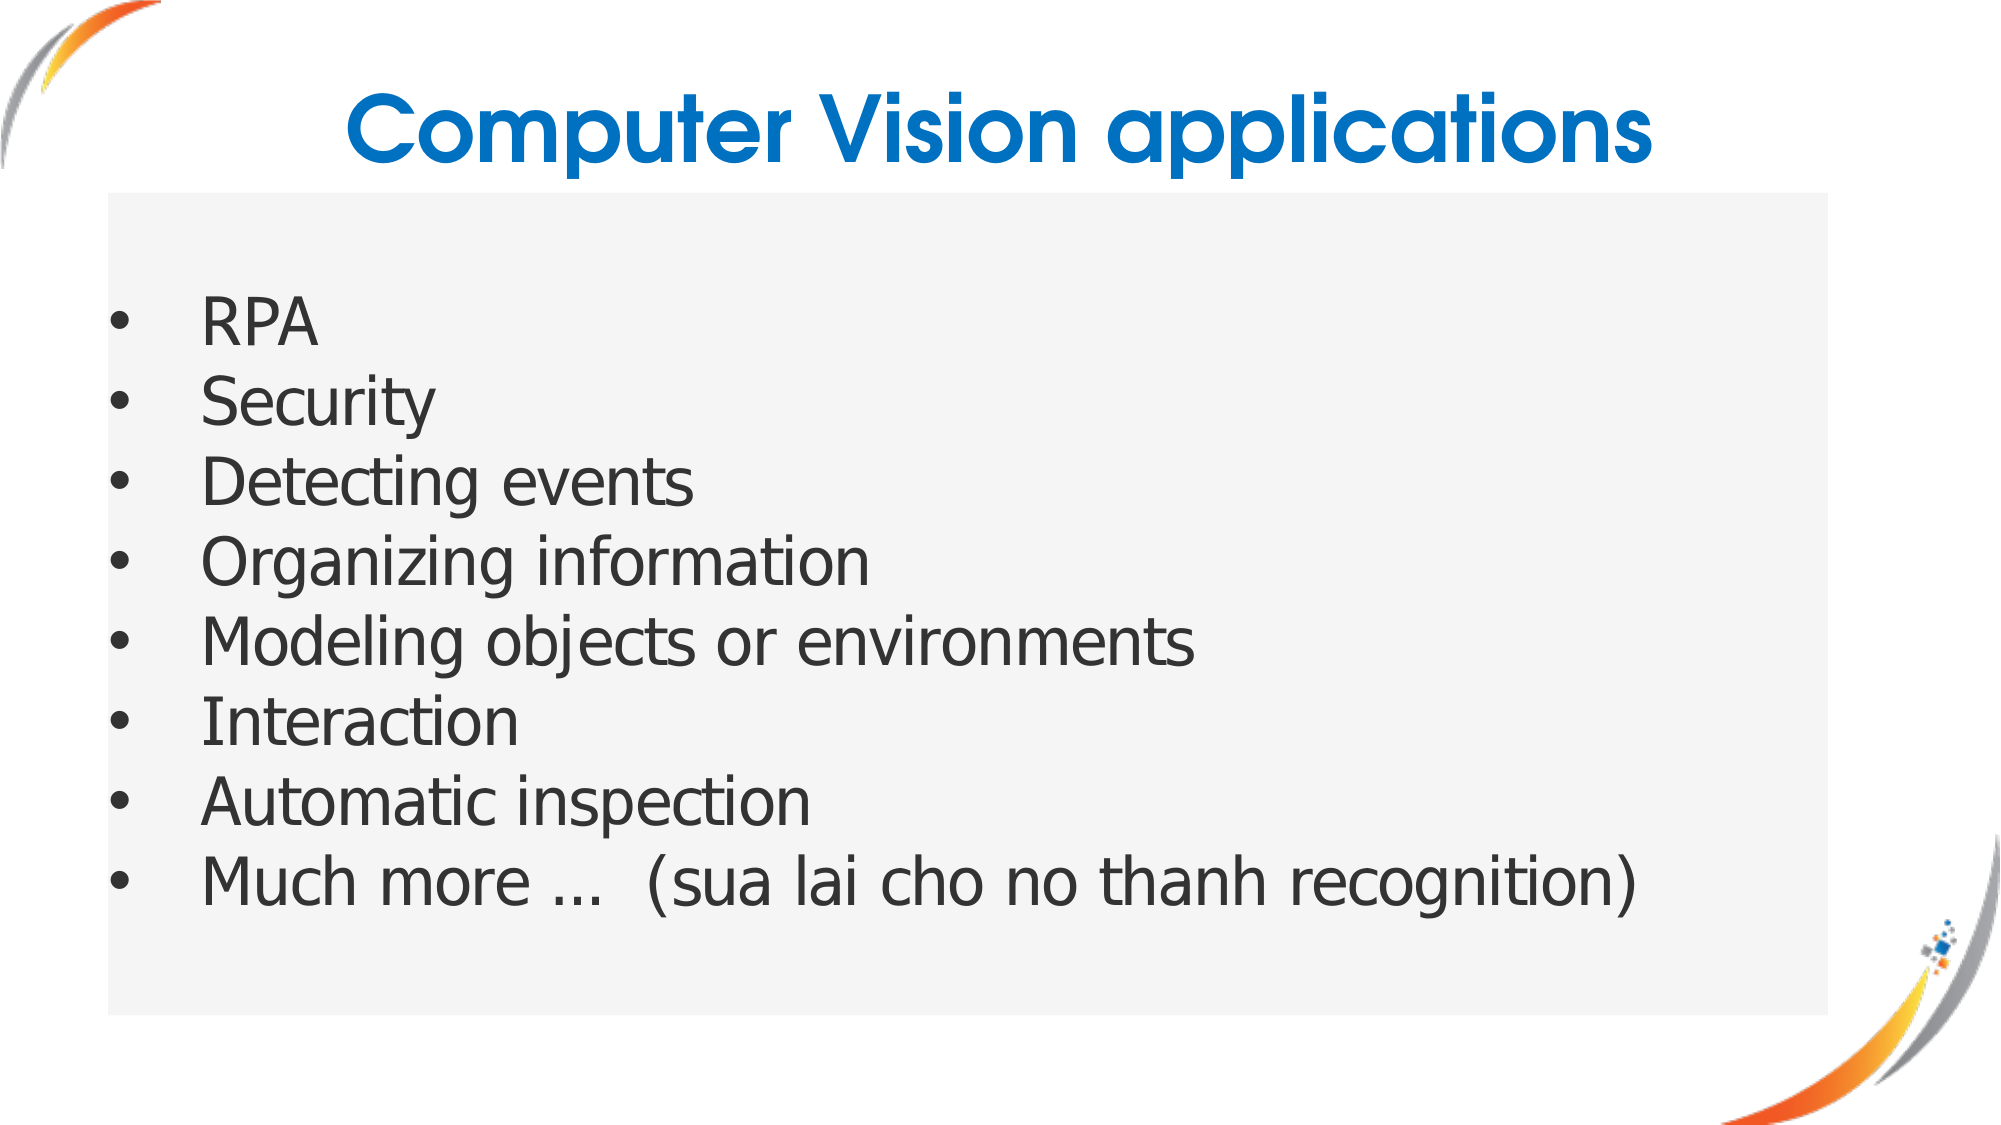

Computer Vision applications
RPA
Security
Detecting events
Organizing information
Modeling objects or environments
Interaction
Automatic inspection
Much more …  (sua lai cho no thanh recognition)